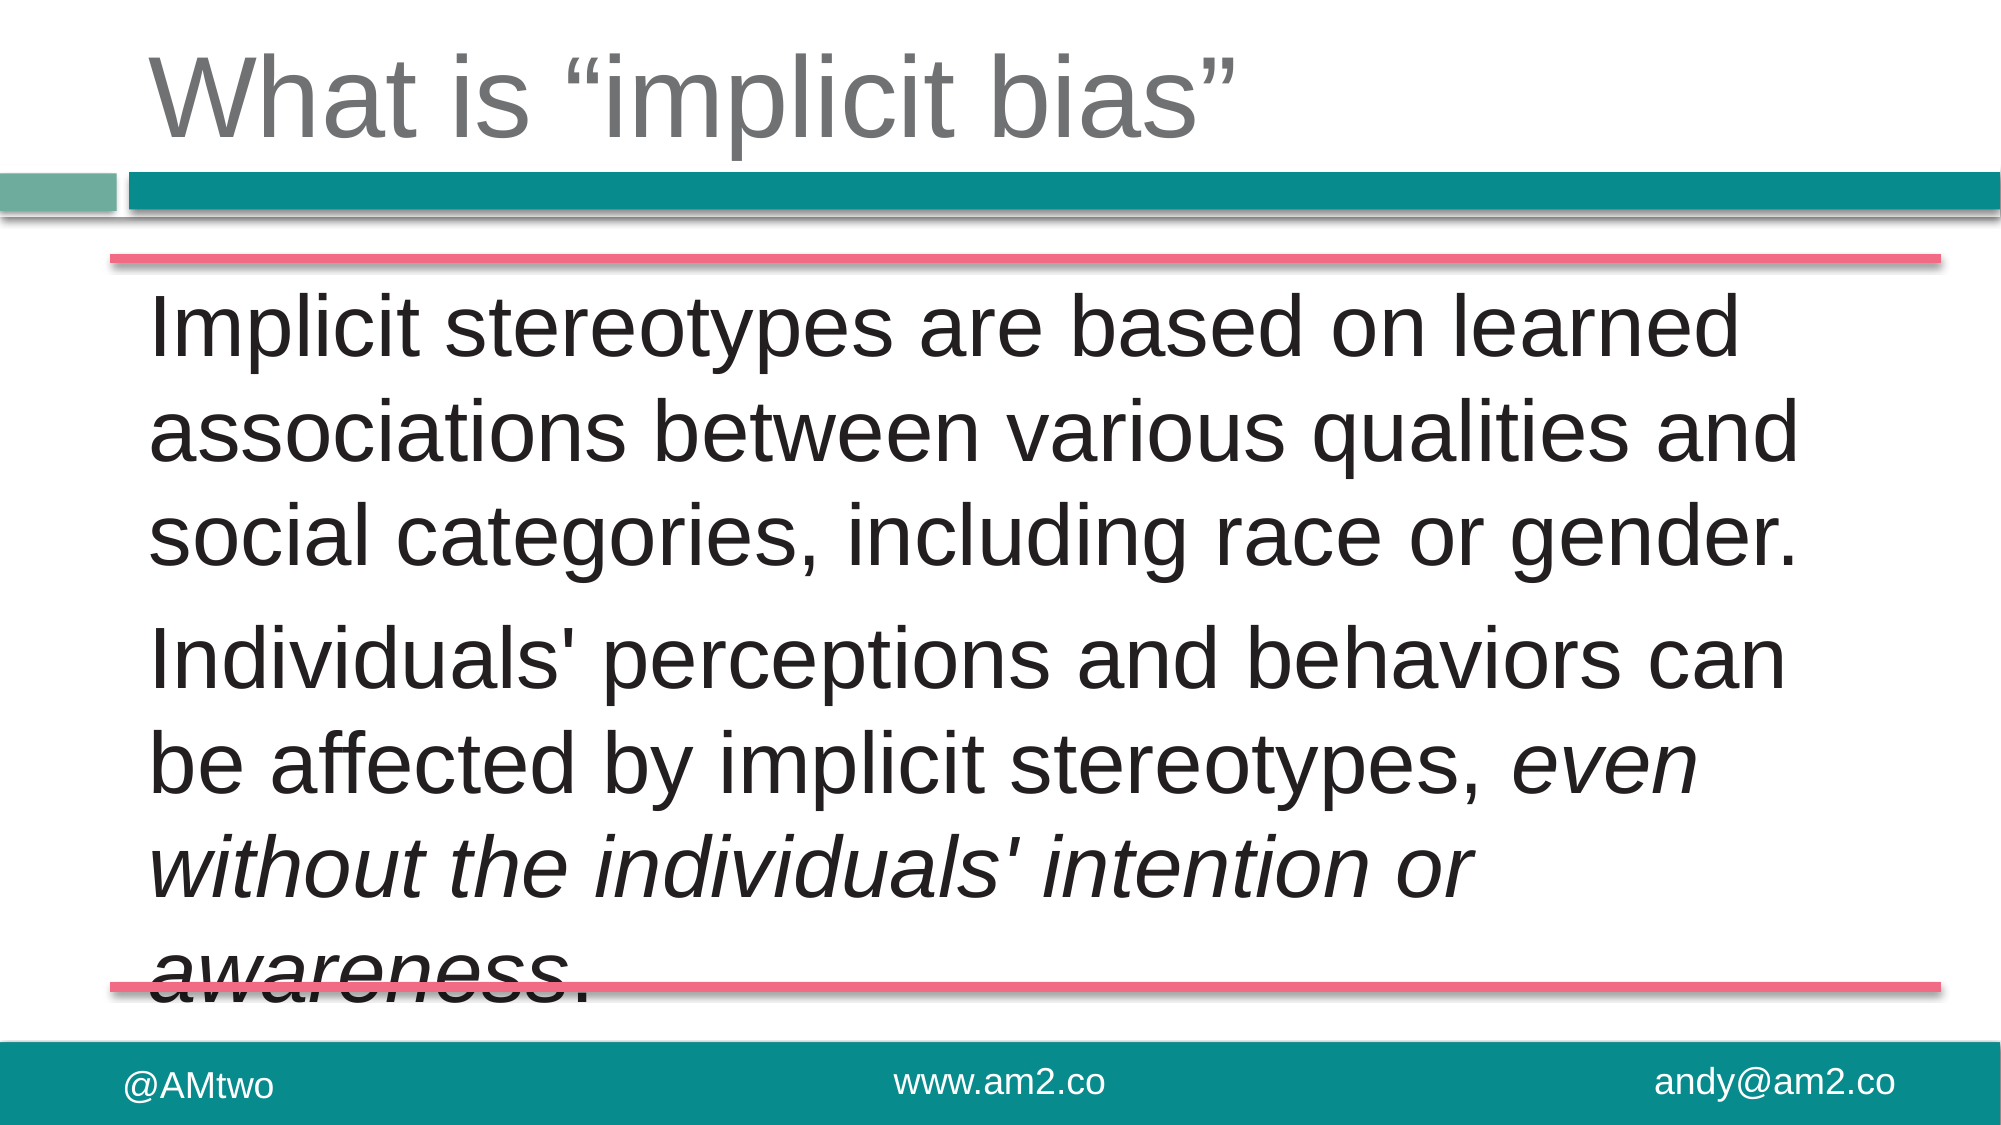

# What is “implicit bias”
Implicit stereotypes are based on learned associations between various qualities and social categories, including race or gender.
Individuals' perceptions and behaviors can be affected by implicit stereotypes, even without the individuals' intention or awareness.